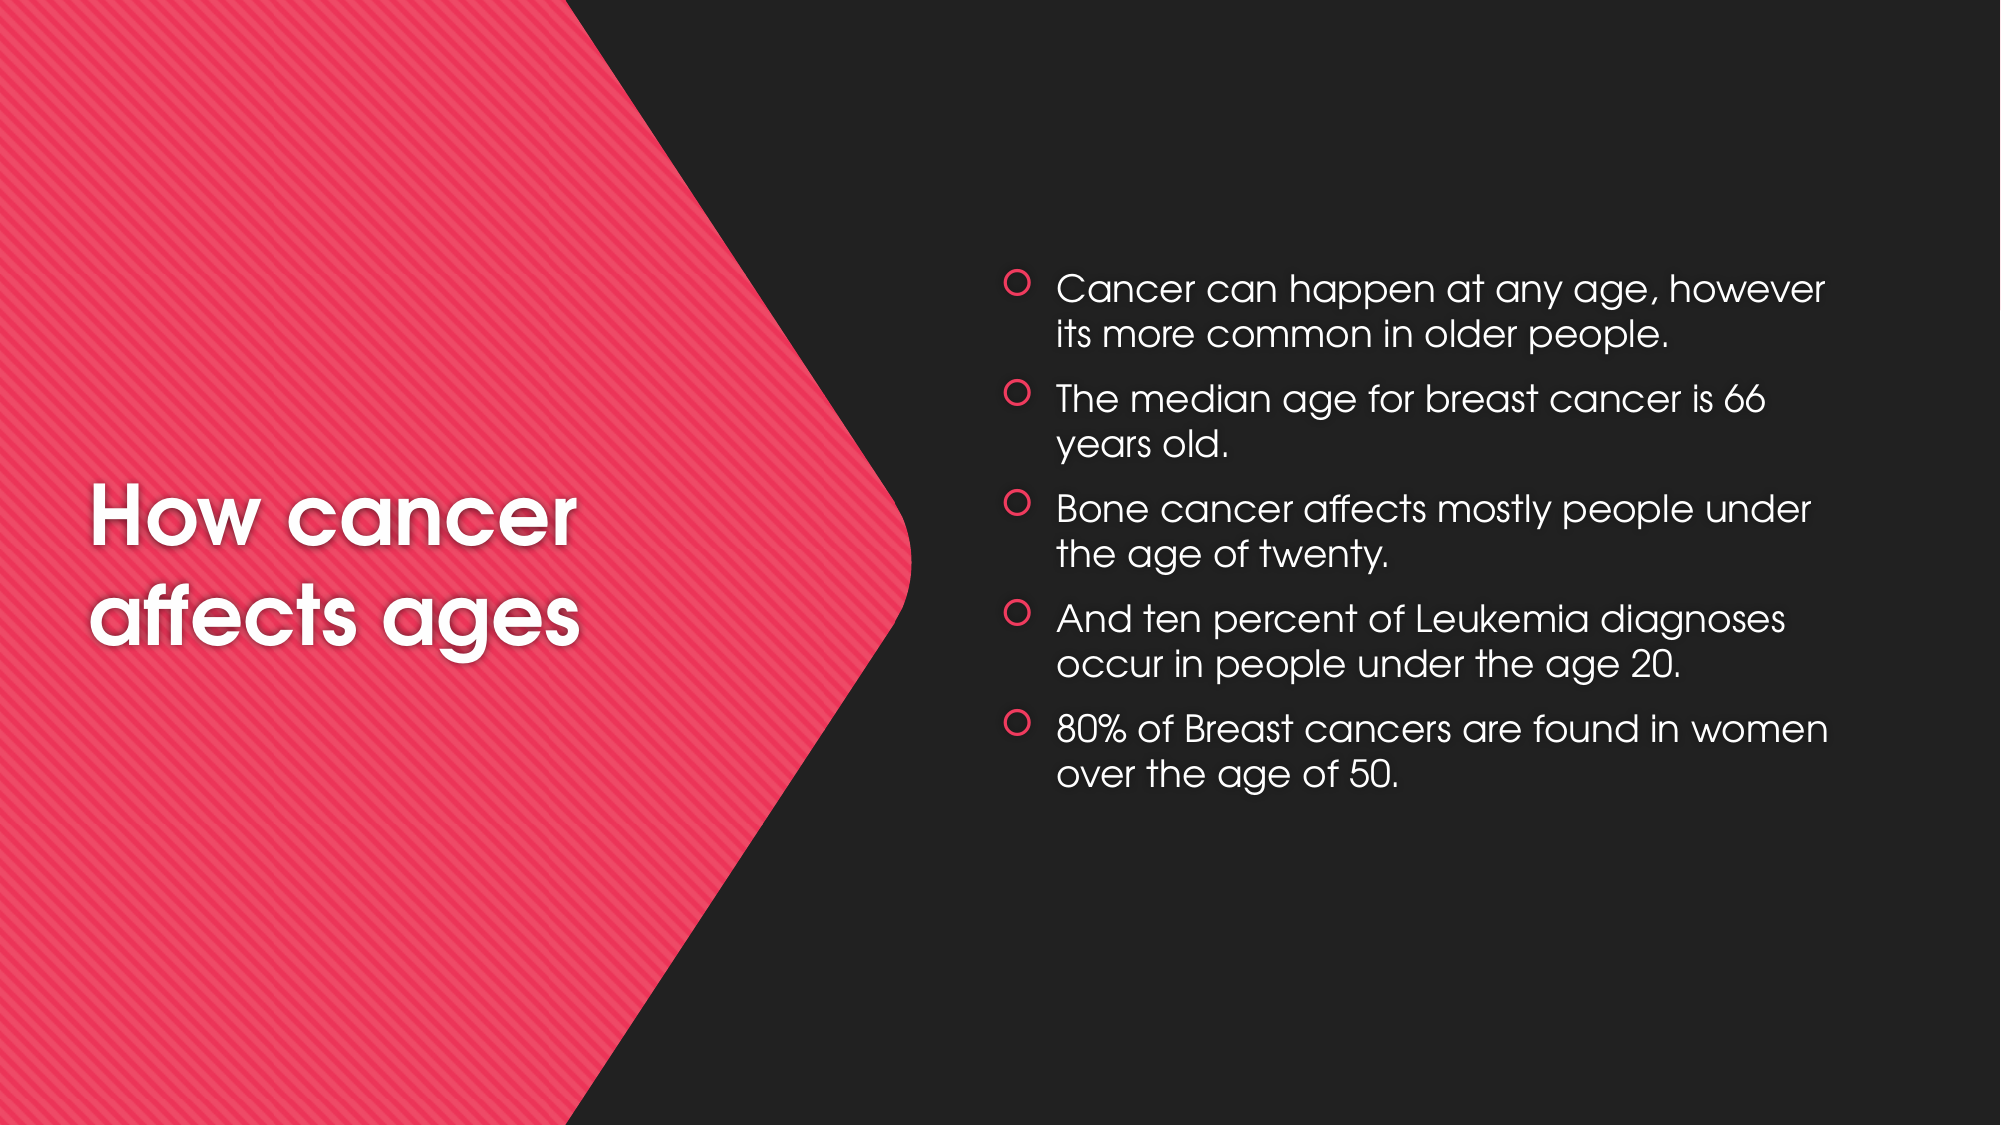

Cancer can happen at any age, however its more common in older people.
The median age for breast cancer is 66 years old.
Bone cancer affects mostly people under the age of twenty.
And ten percent of Leukemia diagnoses occur in people under the age 20.
80% of Breast cancers are found in women over the age of 50.

# How cancer affects ages